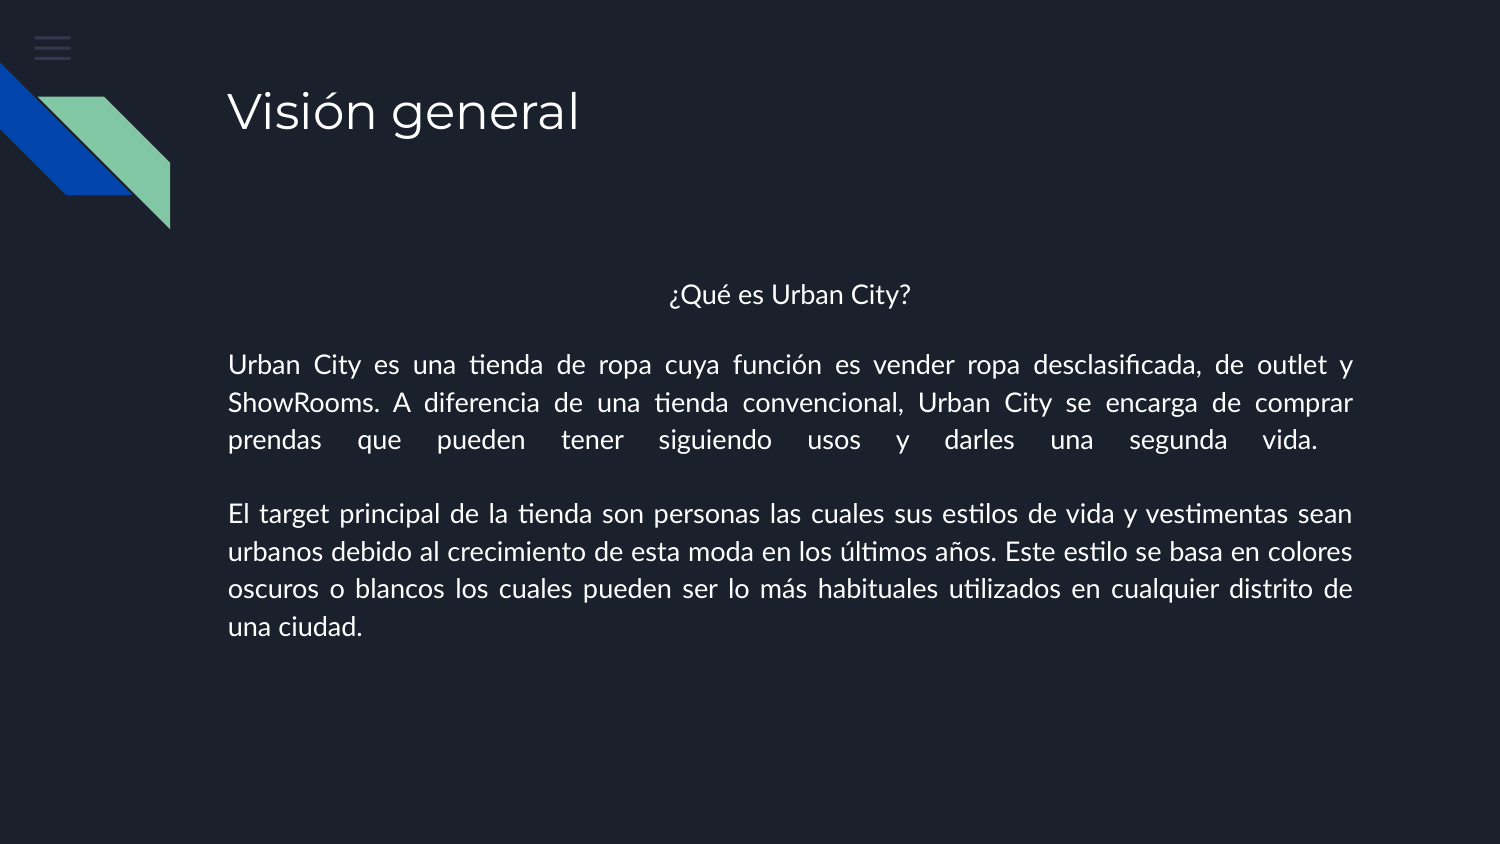

# Visión general
¿Qué es Urban City?
Urban City es una tienda de ropa cuya función es vender ropa desclasificada, de outlet y ShowRooms. A diferencia de una tienda convencional, Urban City se encarga de comprar prendas que pueden tener siguiendo usos y darles una segunda vida.
El target principal de la tienda son personas las cuales sus estilos de vida y vestimentas sean urbanos debido al crecimiento de esta moda en los últimos años. Este estilo se basa en colores oscuros o blancos los cuales pueden ser lo más habituales utilizados en cualquier distrito de una ciudad.